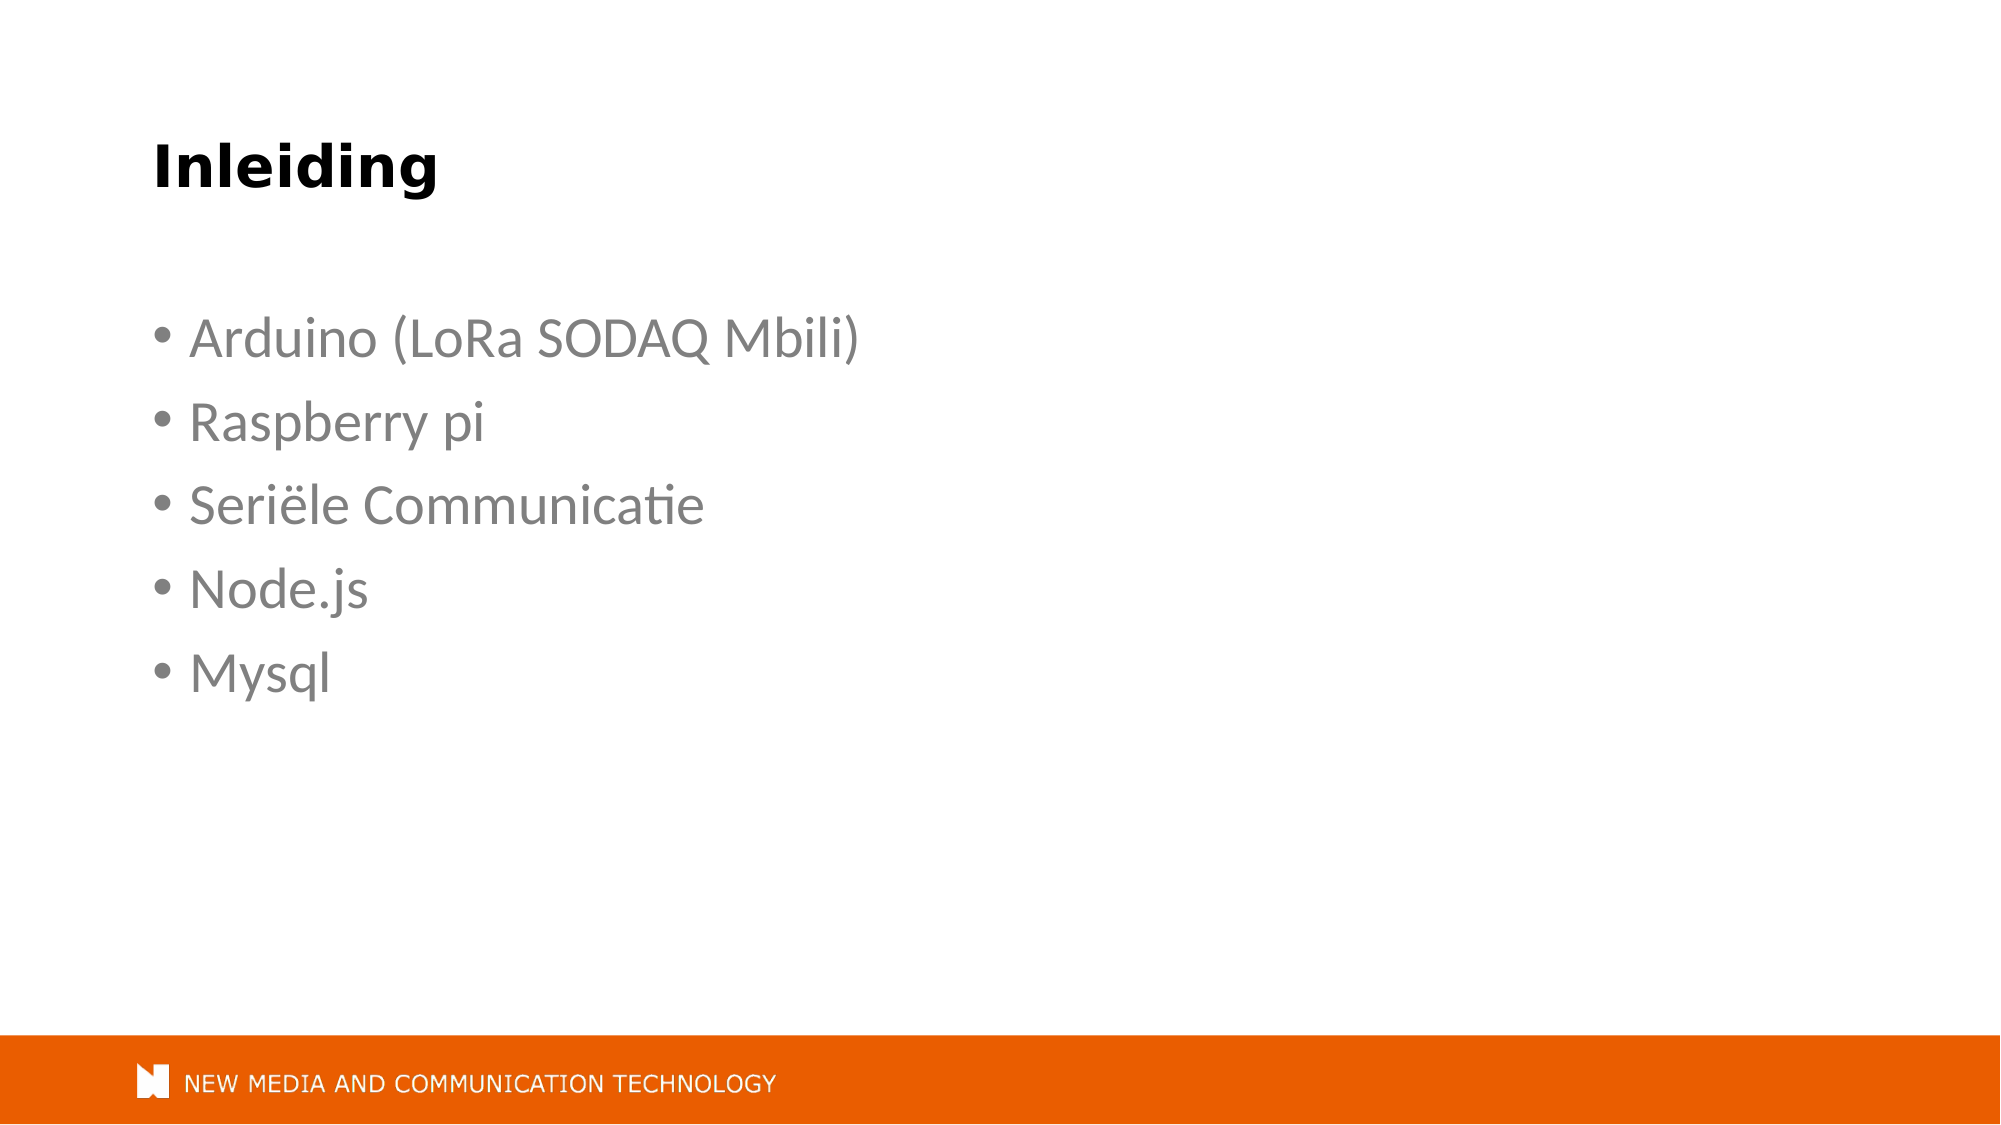

# Inleiding
Arduino (LoRa SODAQ Mbili)
Raspberry pi
Seriële Communicatie
Node.js
Mysql